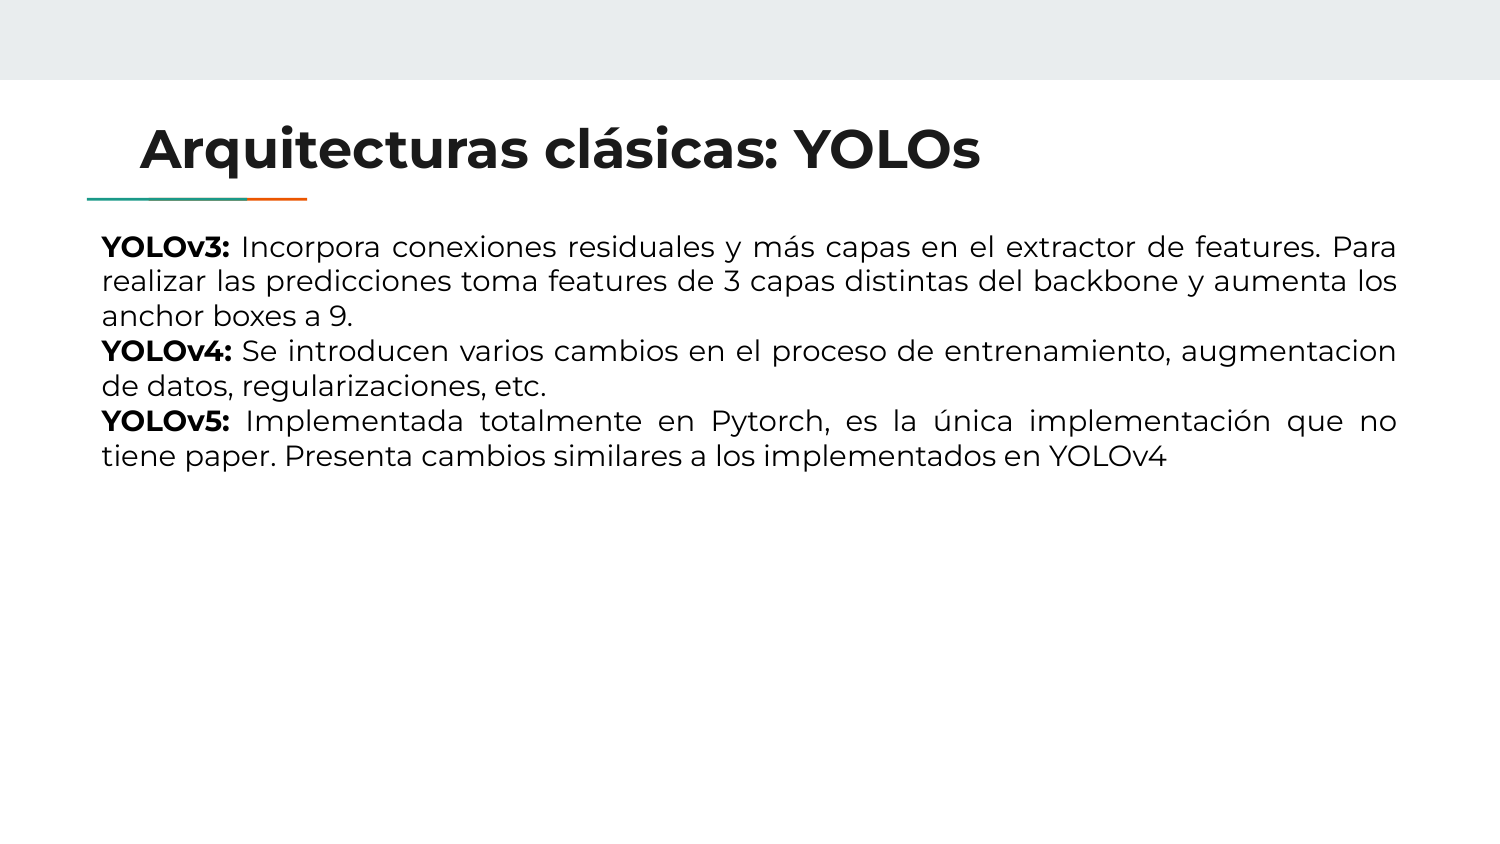

# Arquitecturas clásicas: YOLOs
YOLOv3: Incorpora conexiones residuales y más capas en el extractor de features. Para realizar las predicciones toma features de 3 capas distintas del backbone y aumenta los anchor boxes a 9.
YOLOv4: Se introducen varios cambios en el proceso de entrenamiento, augmentacion de datos, regularizaciones, etc.
YOLOv5: Implementada totalmente en Pytorch, es la única implementación que no tiene paper. Presenta cambios similares a los implementados en YOLOv4